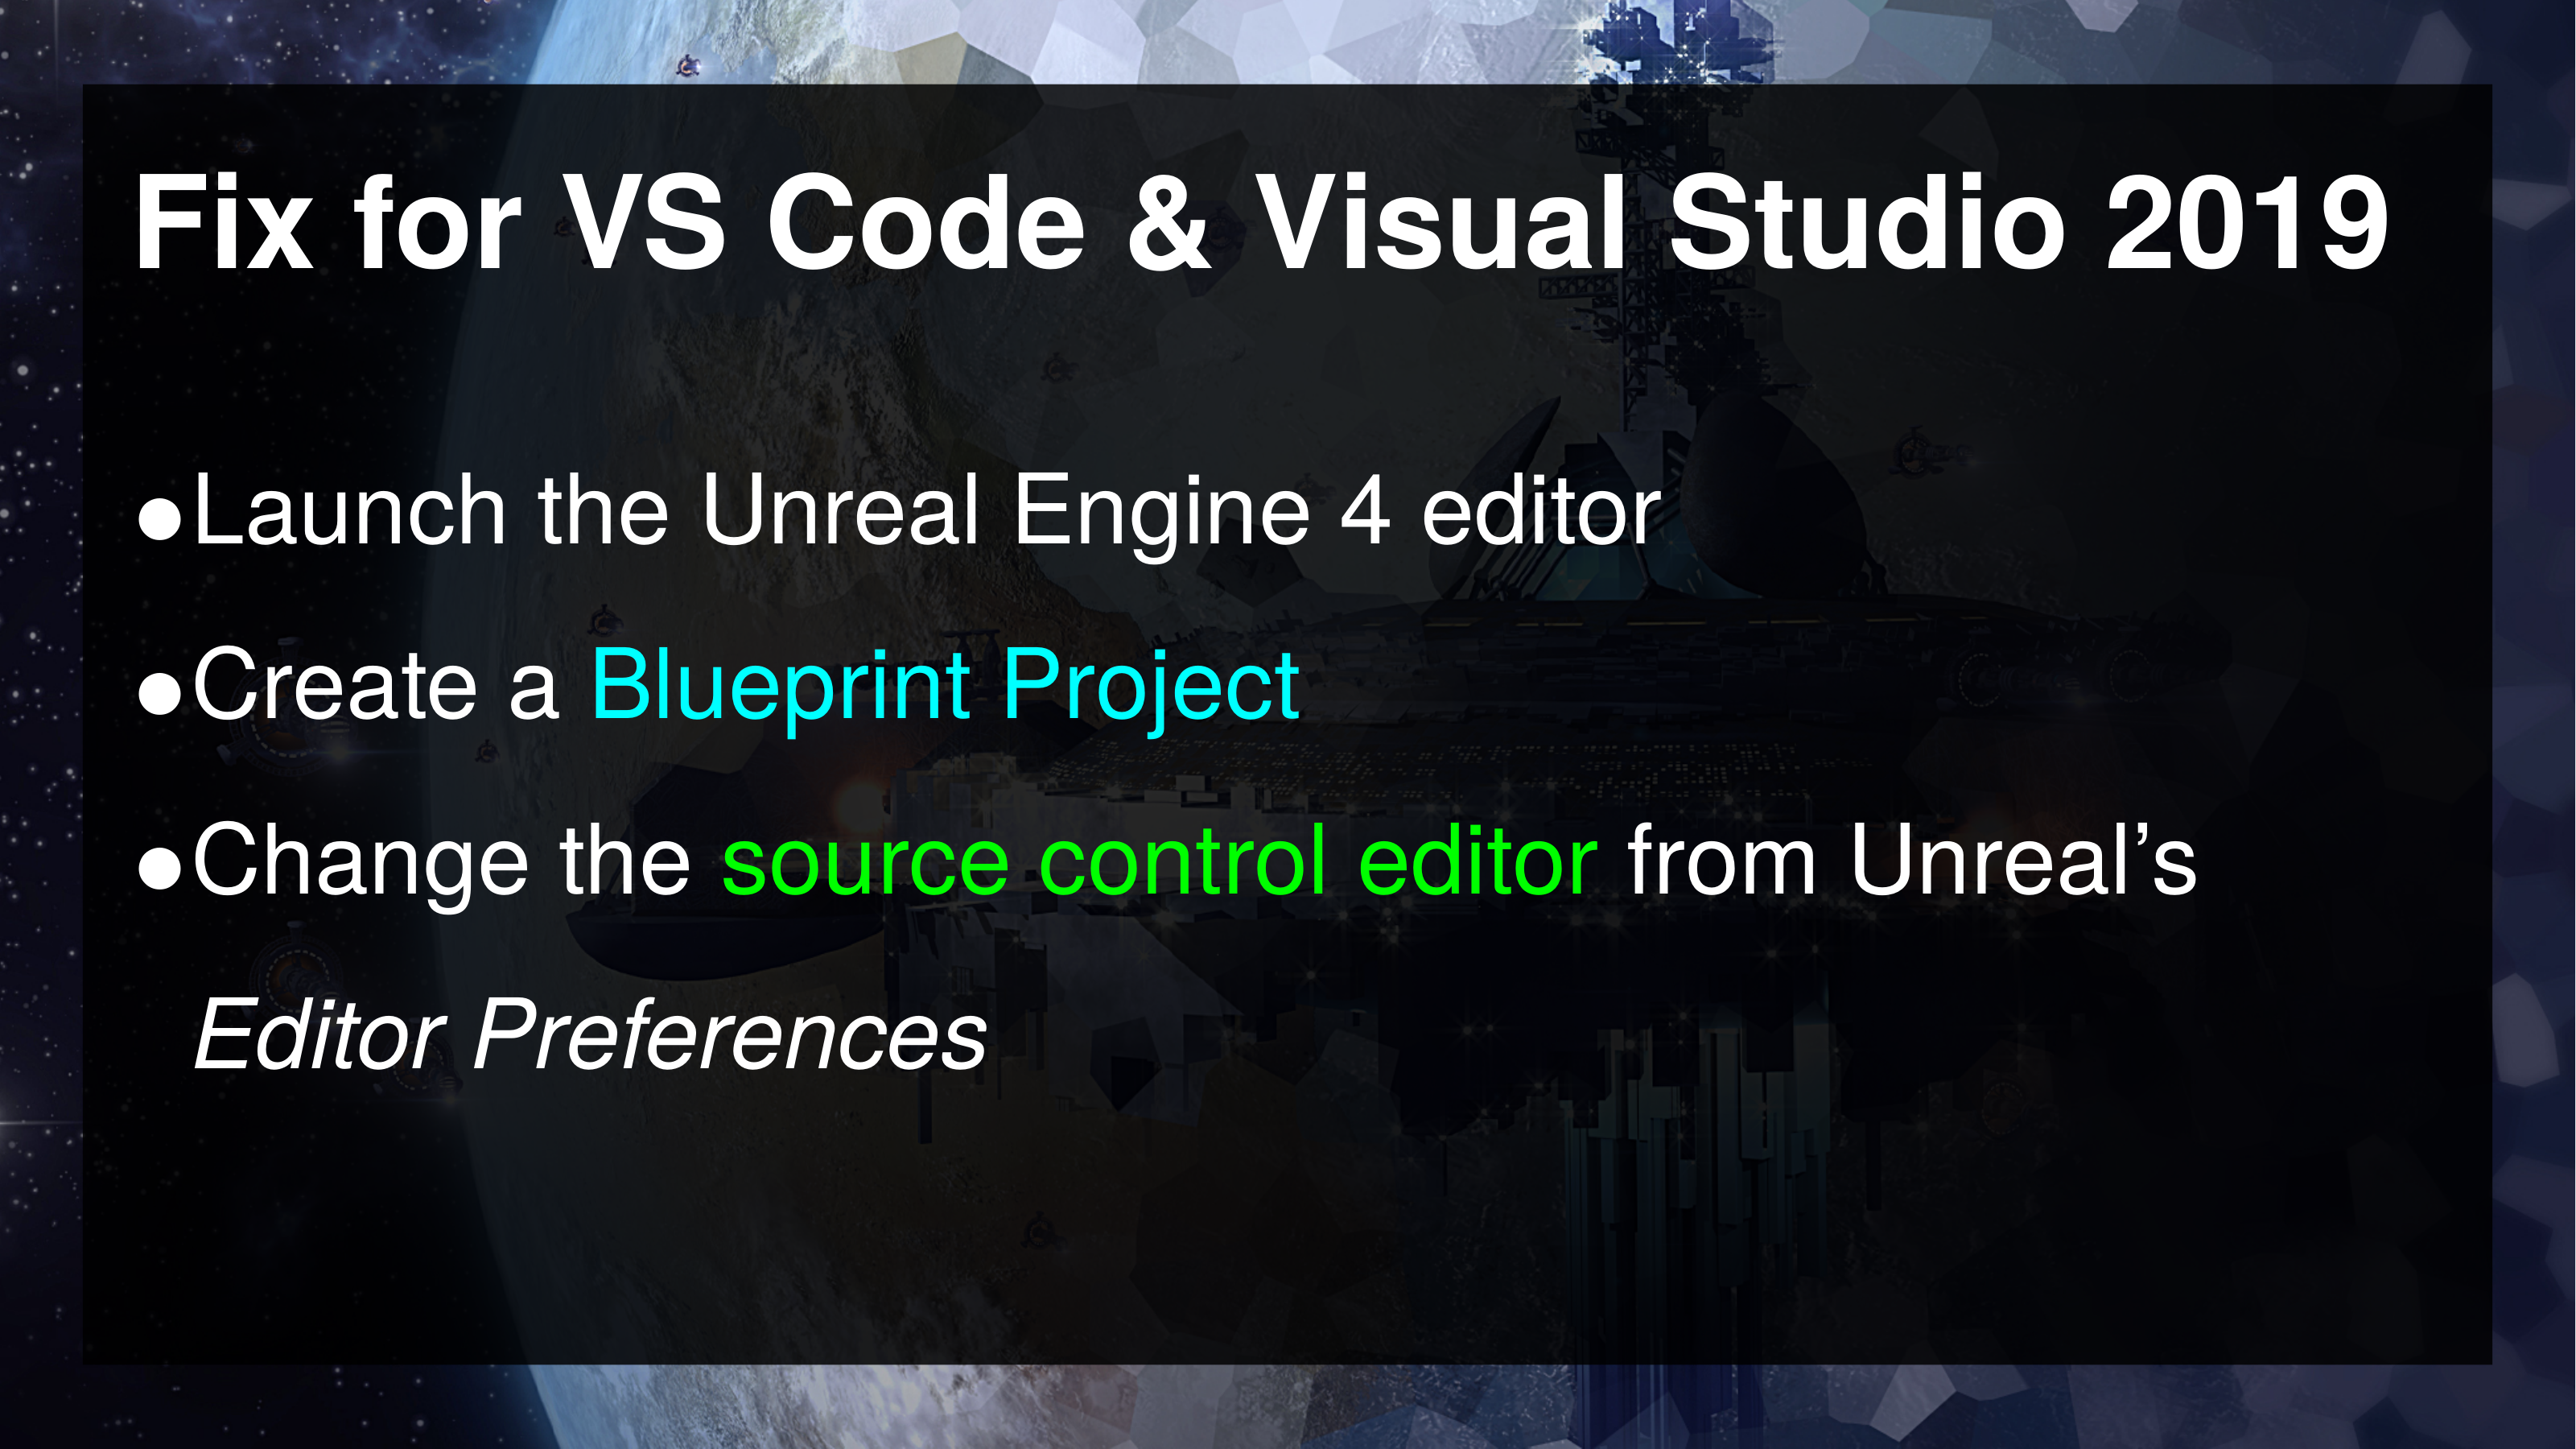

# Fix for VS Code & Visual Studio 2019
Launch the Unreal Engine 4 editor
Create a Blueprint Project
Change the source control editor from Unreal’s Editor Preferences